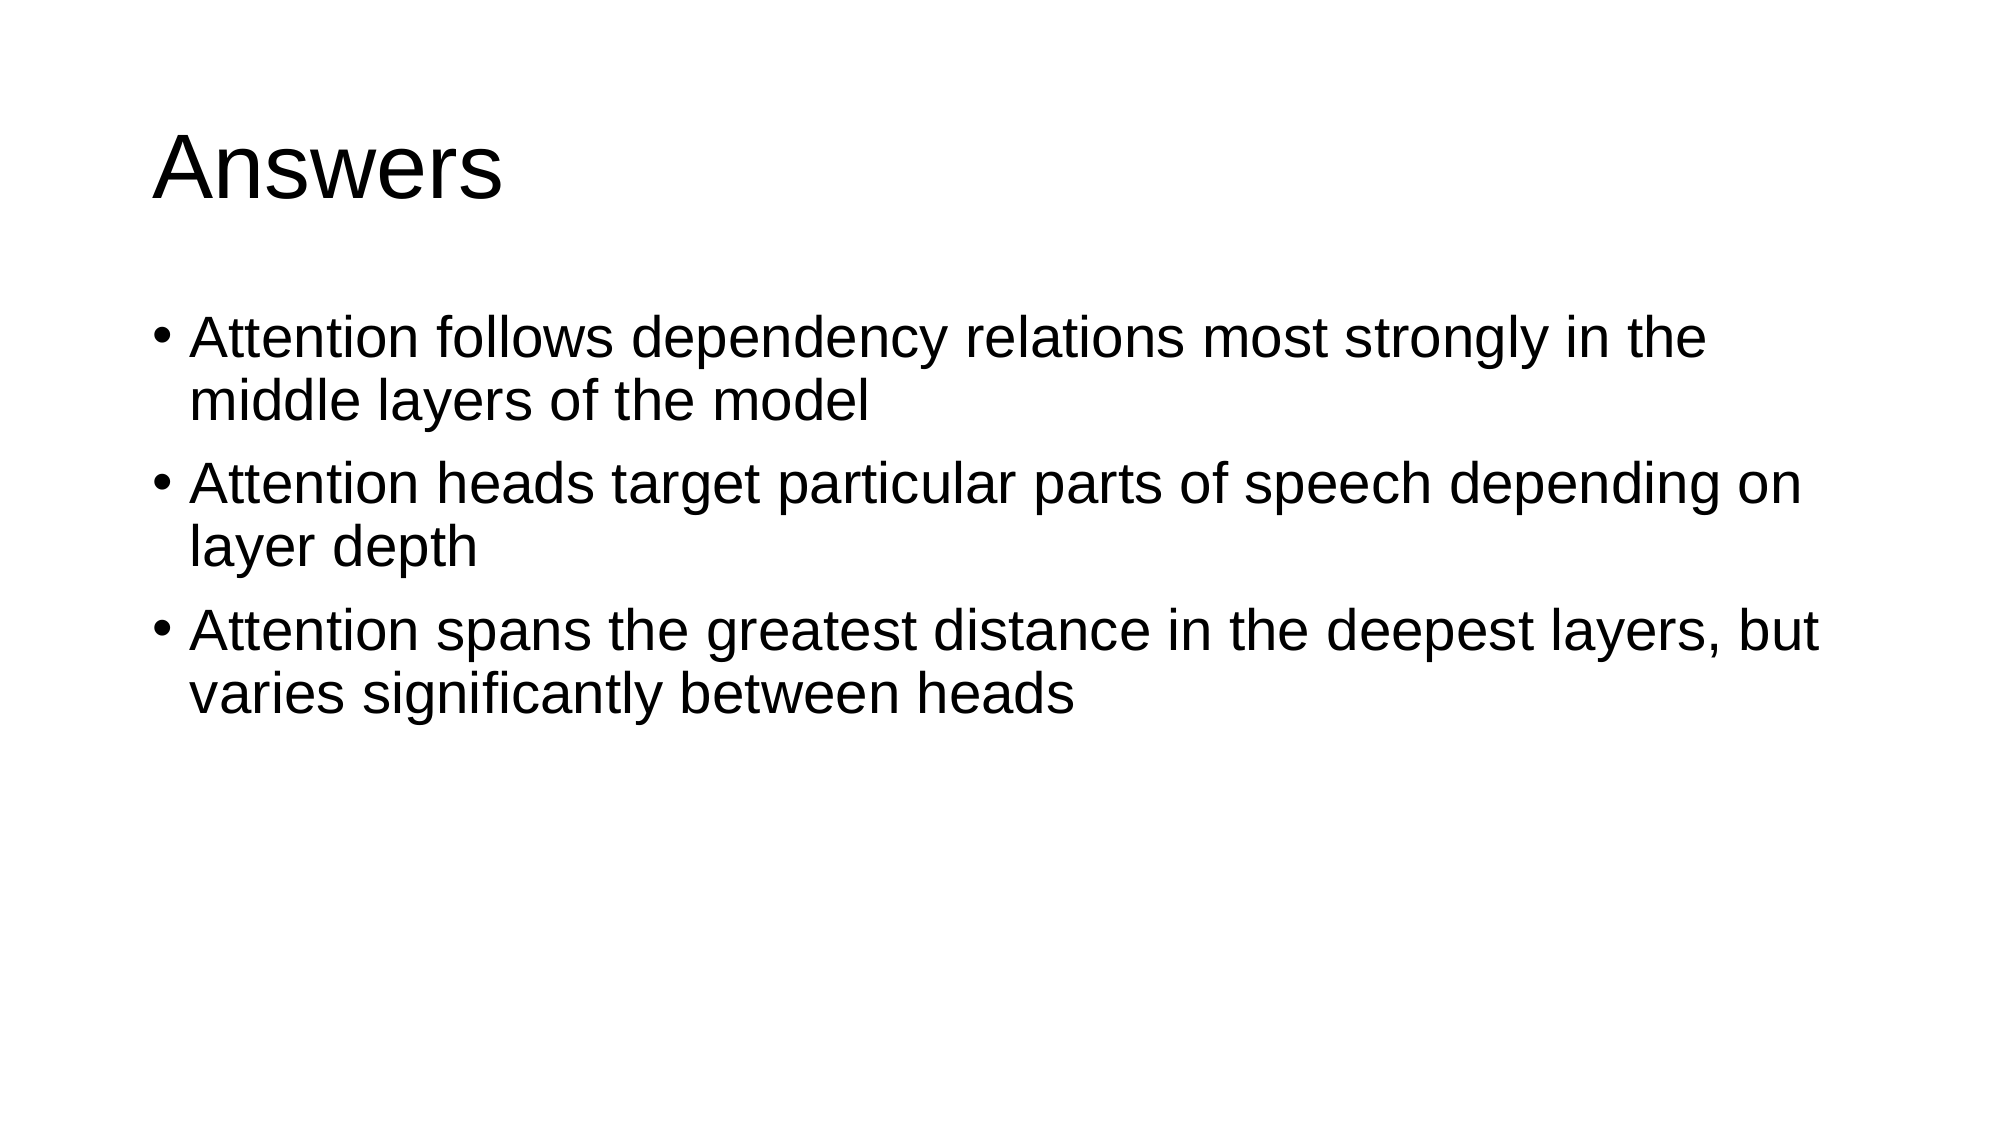

# Answers
Attention follows dependency relations most strongly in the middle layers of the model
Attention heads target particular parts of speech depending on layer depth
Attention spans the greatest distance in the deepest layers, but varies significantly between heads